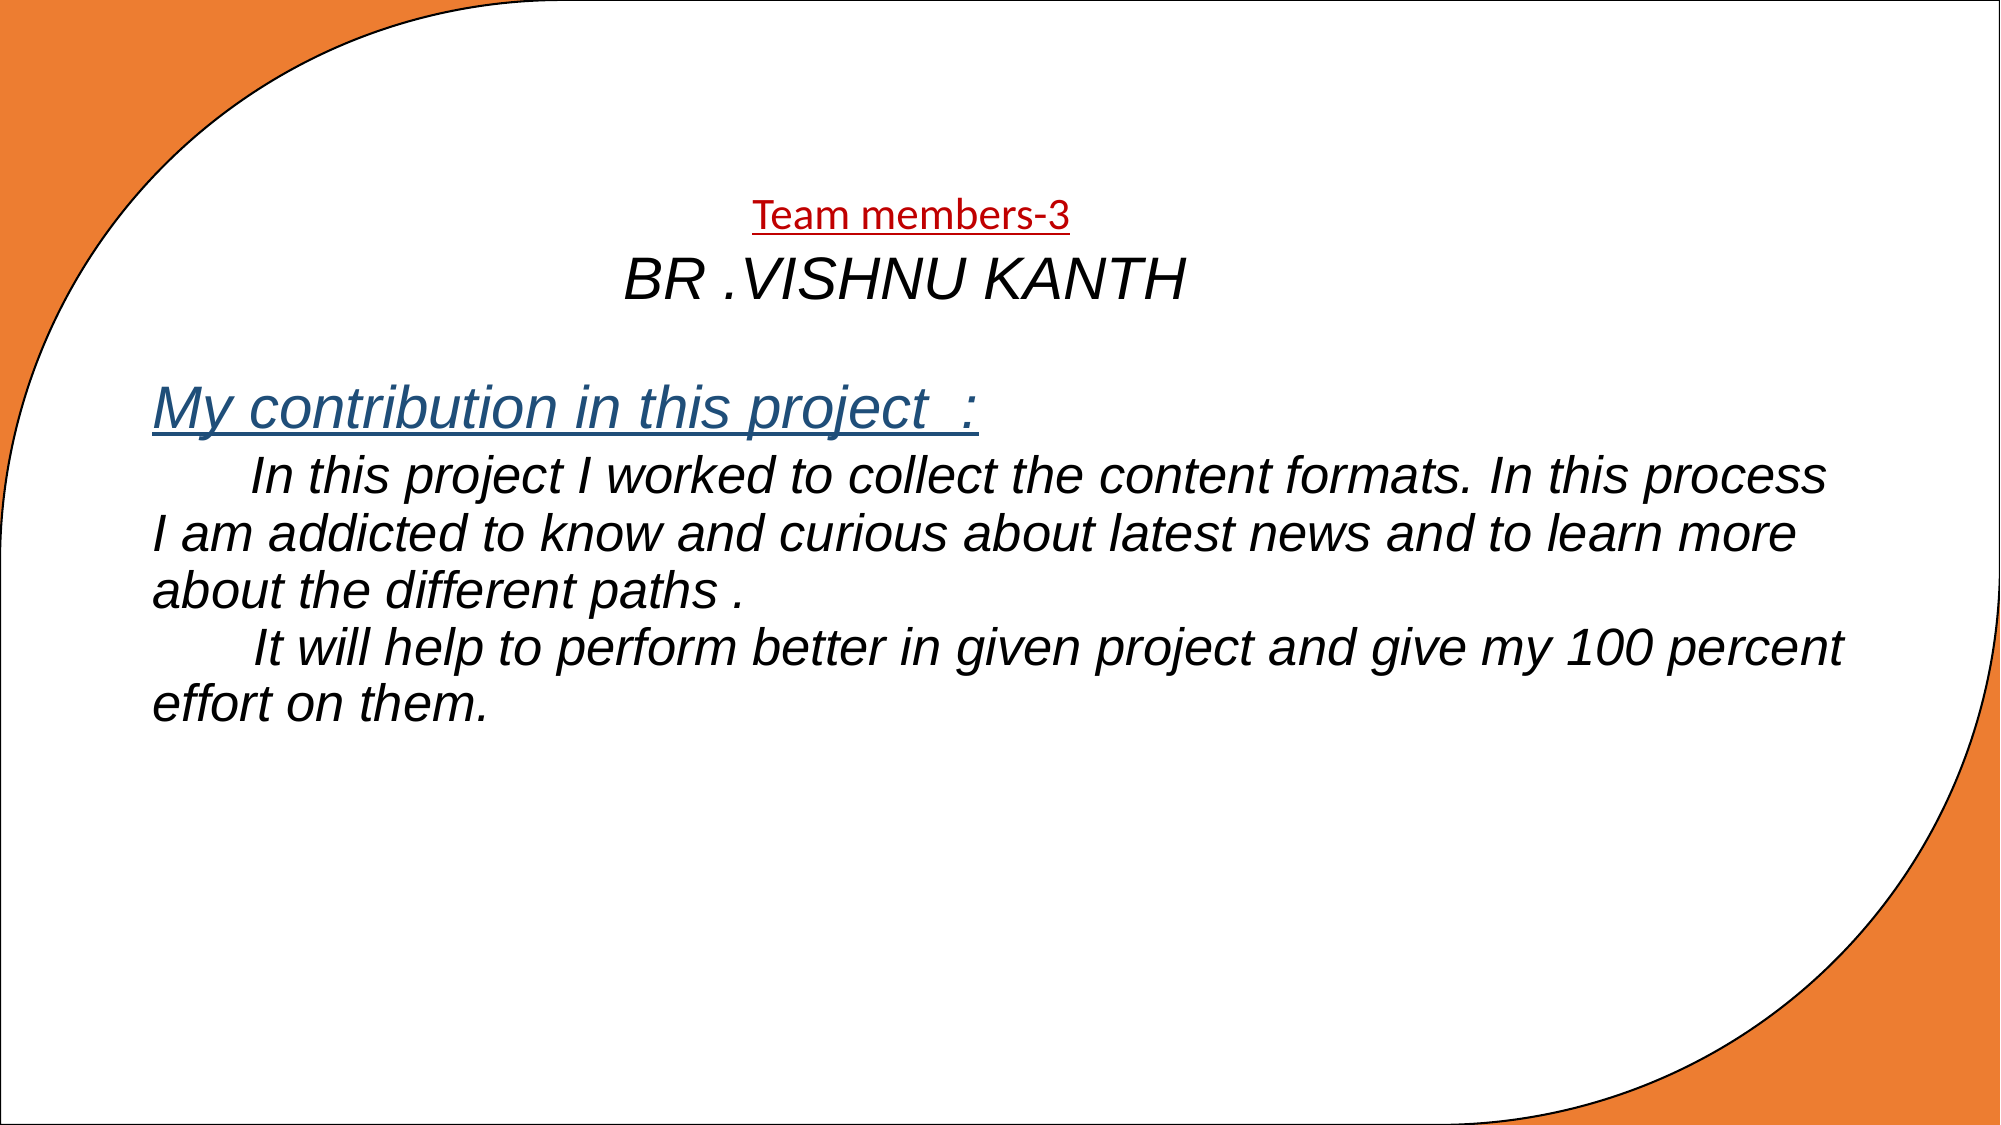

# Team members-3 BR .VISHNU KANTH My contribution in this project  : In this project I worked to collect the content formats. In this process I am addicted to know and curious about latest news and to learn more about the different paths . It will help to perform better in given project and give my 100 percent effort on them.